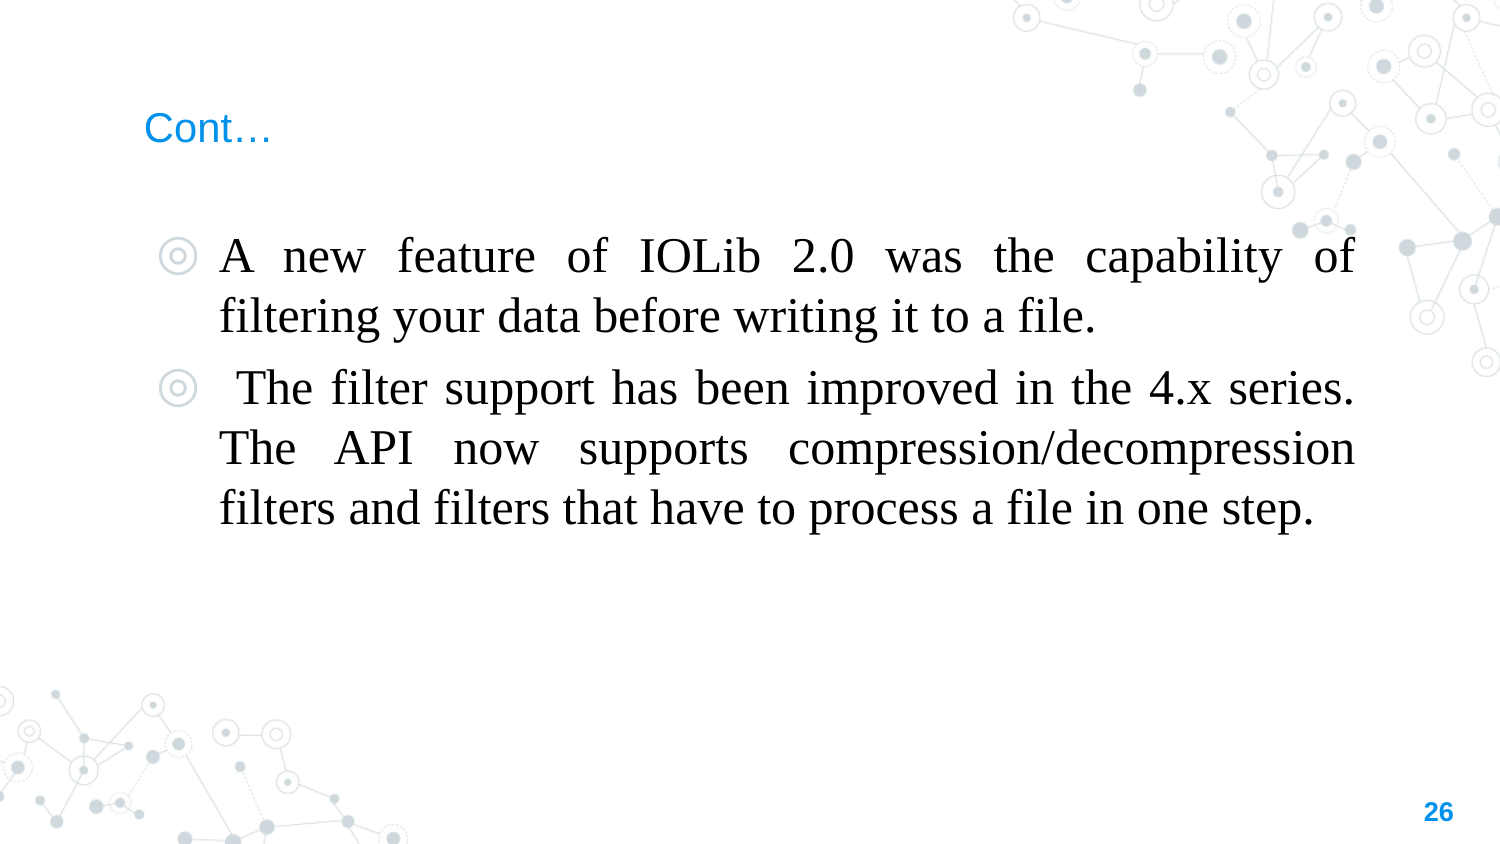

# Cont…
A new feature of IOLib 2.0 was the capability of filtering your data before writing it to a file.
 The filter support has been improved in the 4.x series. The API now supports compression/decompression filters and filters that have to process a file in one step.

26